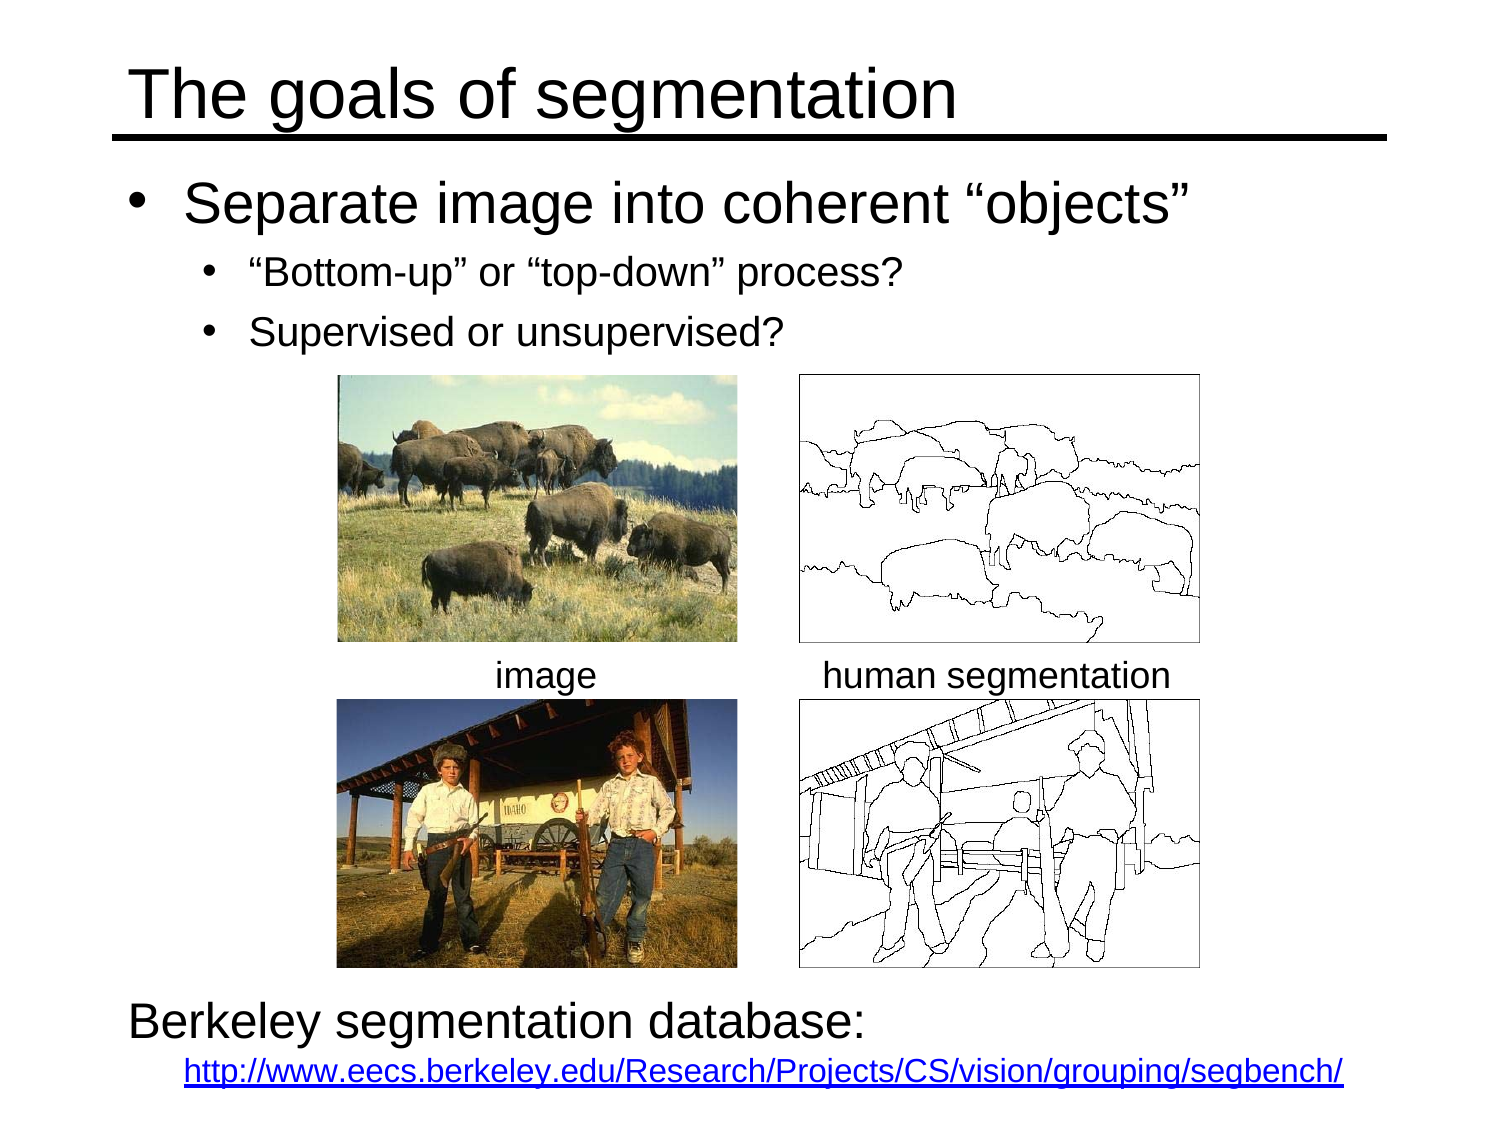

# The goals of segmentation
Separate image into coherent “objects”
“Bottom-up” or “top-down” process?
Supervised or unsupervised?

human segmentation
image

Berkeley segmentation database:
http://www.eecs.berkeley.edu/Research/Projects/CS/vision/grouping/segbench/